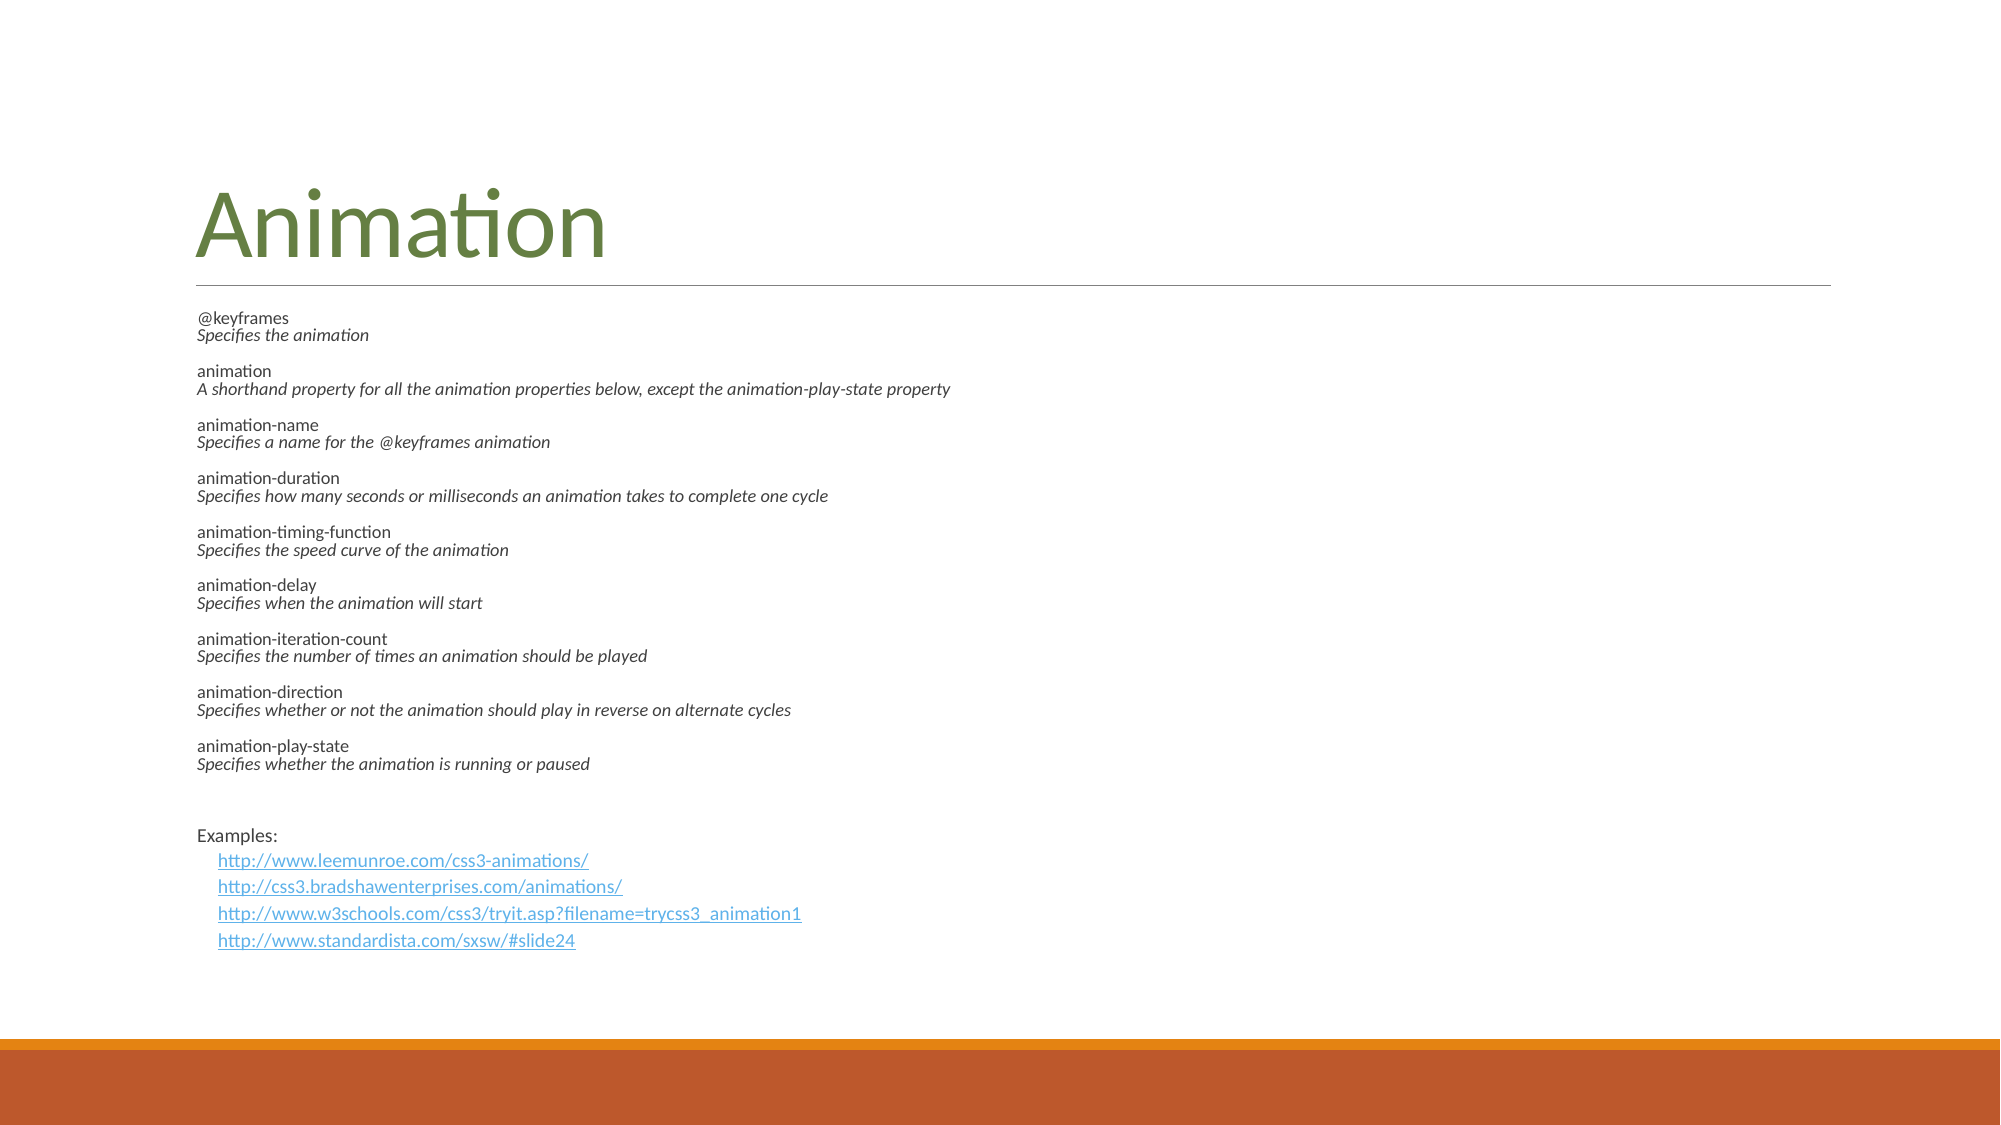

# Animation
@keyframes
Specifies the animation
animation
A shorthand property for all the animation properties below, except the animation-play-state property
animation-name
Specifies a name for the @keyframes animation
animation-duration
Specifies how many seconds or milliseconds an animation takes to complete one cycle
animation-timing-function
Specifies the speed curve of the animation
animation-delay
Specifies when the animation will start
animation-iteration-count
Specifies the number of times an animation should be played
animation-direction
Specifies whether or not the animation should play in reverse on alternate cycles
animation-play-state
Specifies whether the animation is running or paused

Examples:
http://www.leemunroe.com/css3-animations/
http://css3.bradshawenterprises.com/animations/
http://www.w3schools.com/css3/tryit.asp?filename=trycss3_animation1
http://www.standardista.com/sxsw/#slide24